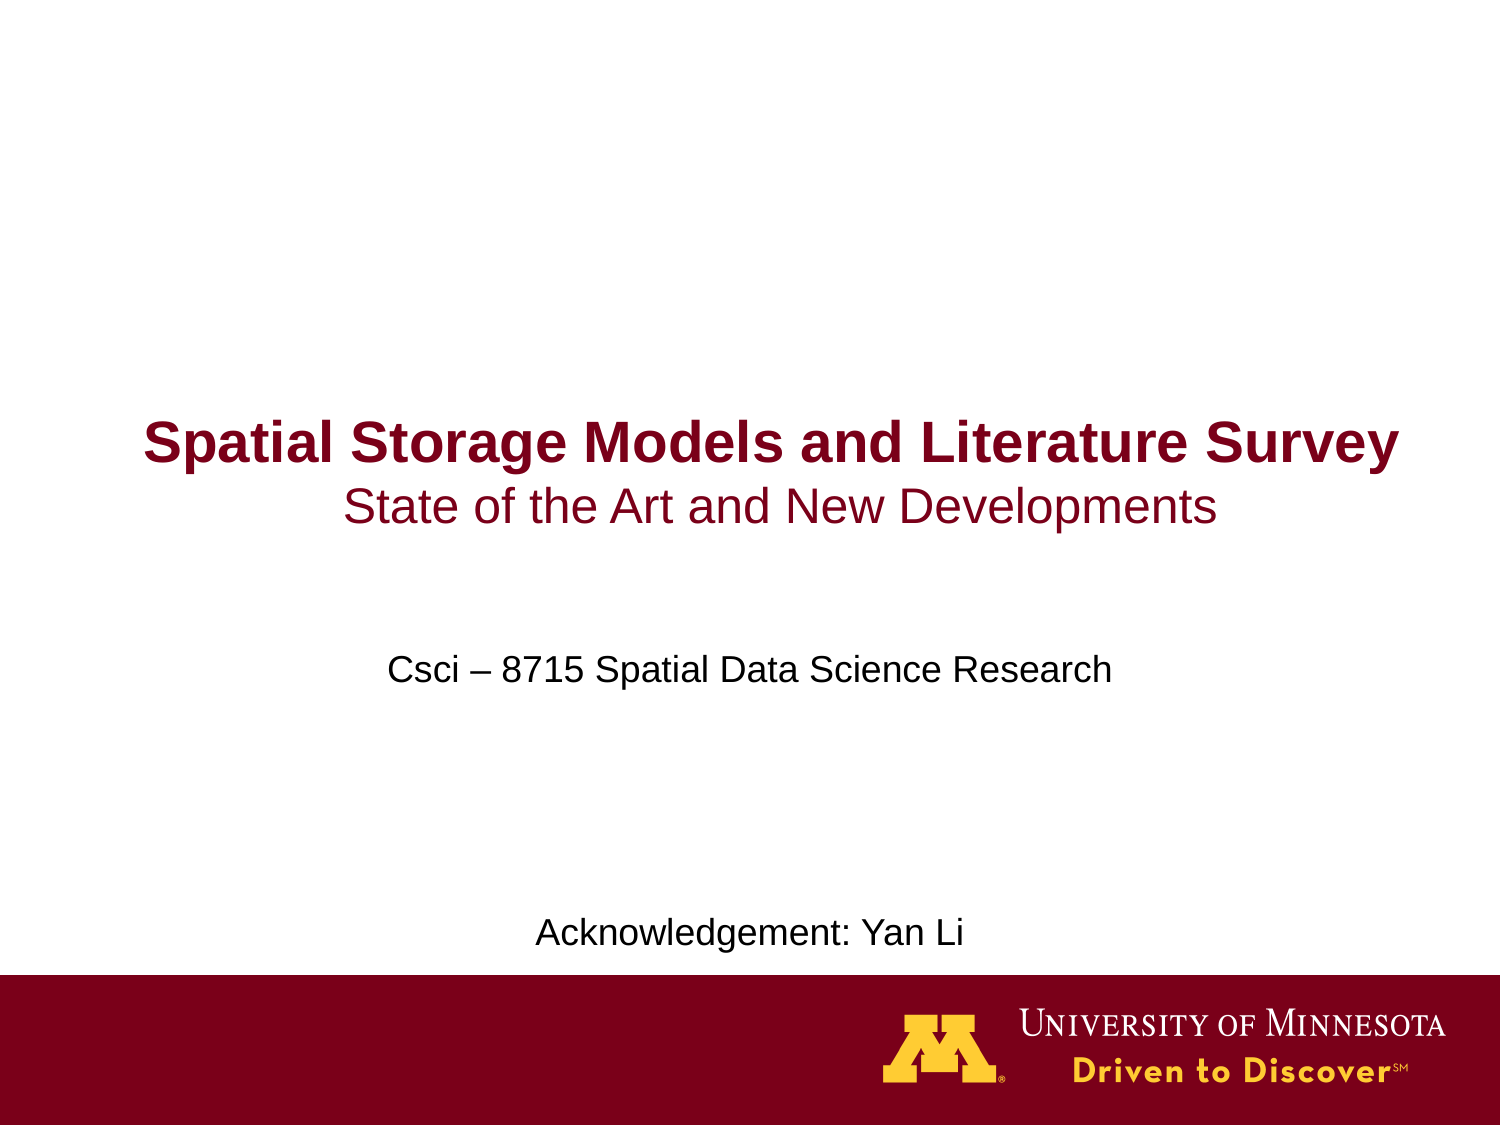

# Spatial Storage Models and Literature Survey State of the Art and New Developments
Csci – 8715 Spatial Data Science Research

Acknowledgement: Yan Li